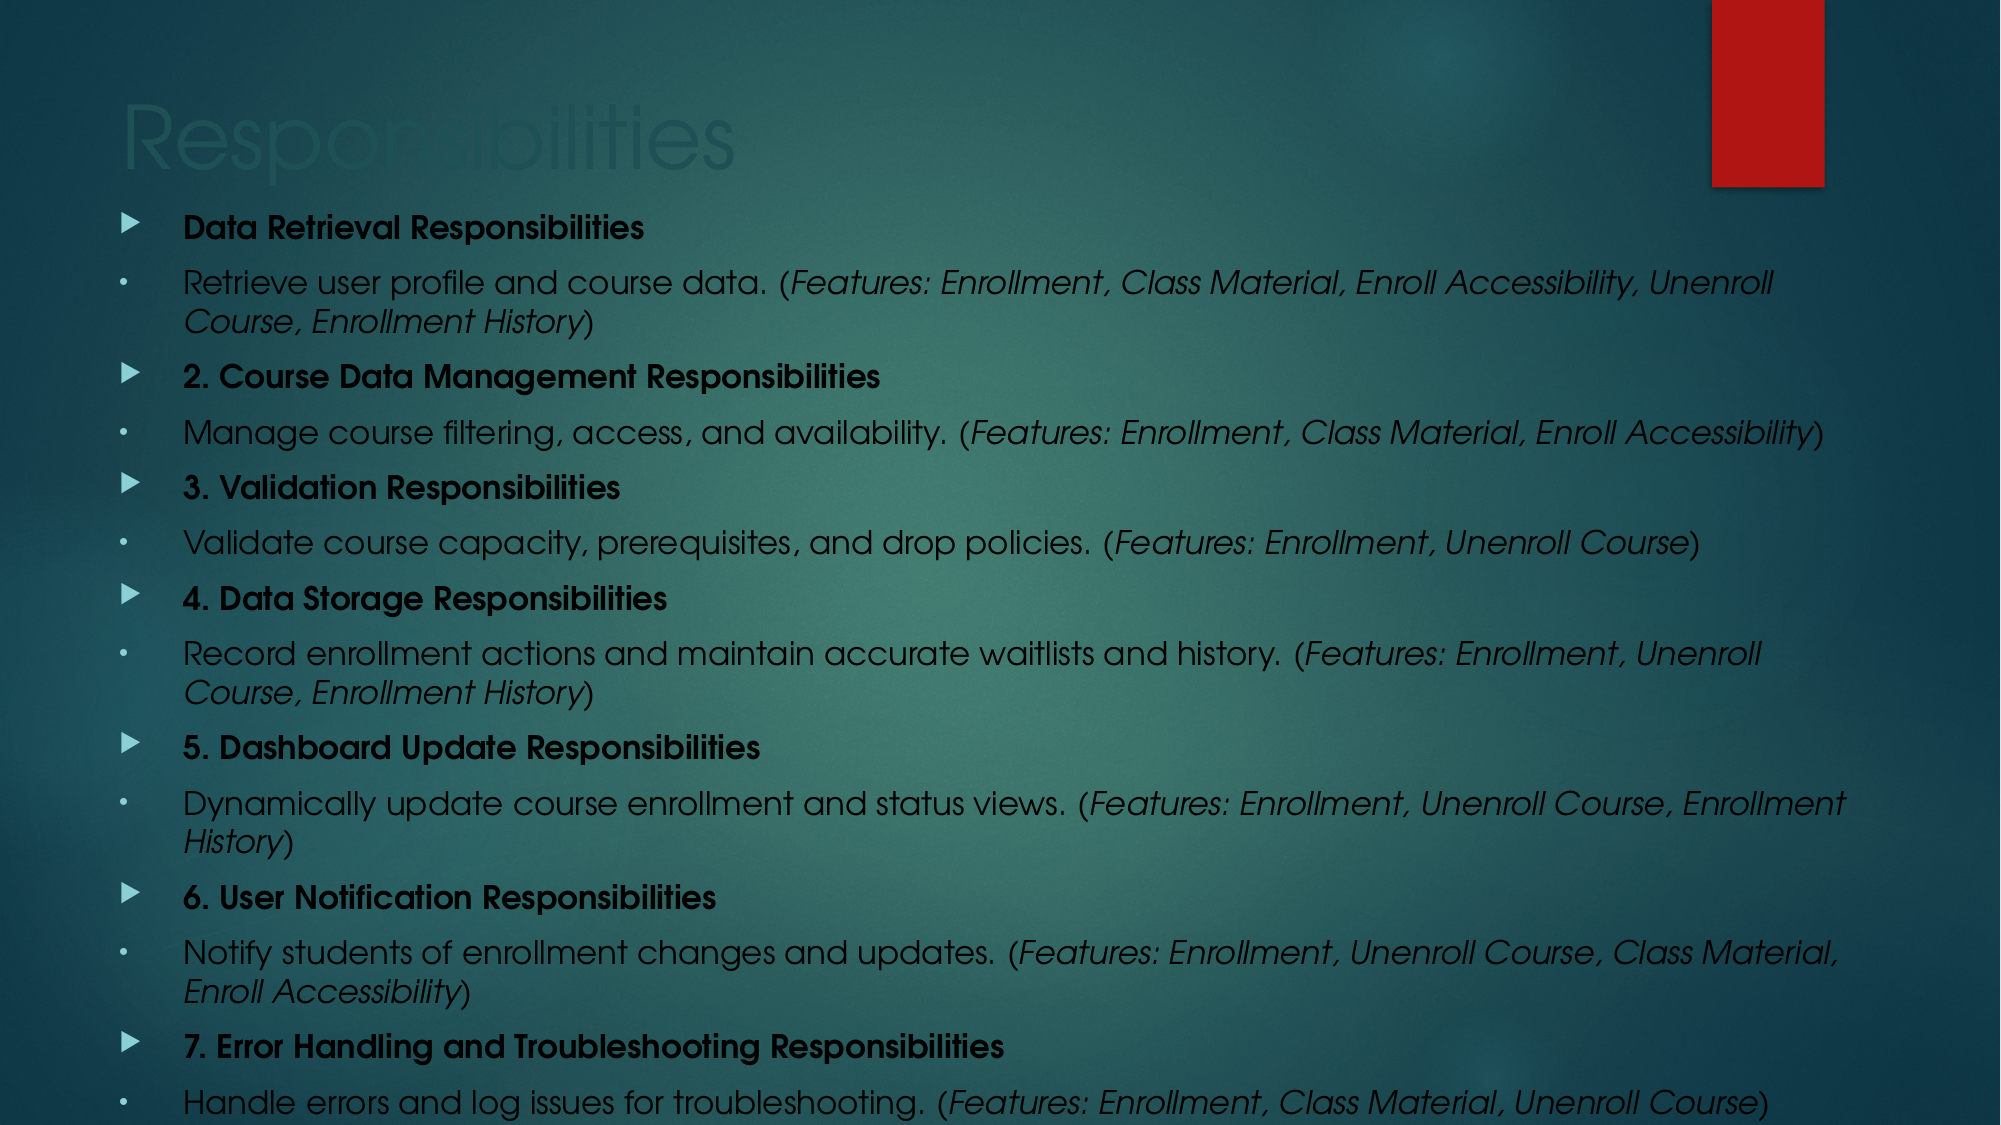

# Responsibilities
Data Retrieval Responsibilities
Retrieve user profile and course data. (Features: Enrollment, Class Material, Enroll Accessibility, Unenroll Course, Enrollment History)
2. Course Data Management Responsibilities
Manage course filtering, access, and availability. (Features: Enrollment, Class Material, Enroll Accessibility)
3. Validation Responsibilities
Validate course capacity, prerequisites, and drop policies. (Features: Enrollment, Unenroll Course)
4. Data Storage Responsibilities
Record enrollment actions and maintain accurate waitlists and history. (Features: Enrollment, Unenroll Course, Enrollment History)
5. Dashboard Update Responsibilities
Dynamically update course enrollment and status views. (Features: Enrollment, Unenroll Course, Enrollment History)
6. User Notification Responsibilities
Notify students of enrollment changes and updates. (Features: Enrollment, Unenroll Course, Class Material, Enroll Accessibility)
7. Error Handling and Troubleshooting Responsibilities
Handle errors and log issues for troubleshooting. (Features: Enrollment, Class Material, Unenroll Course)